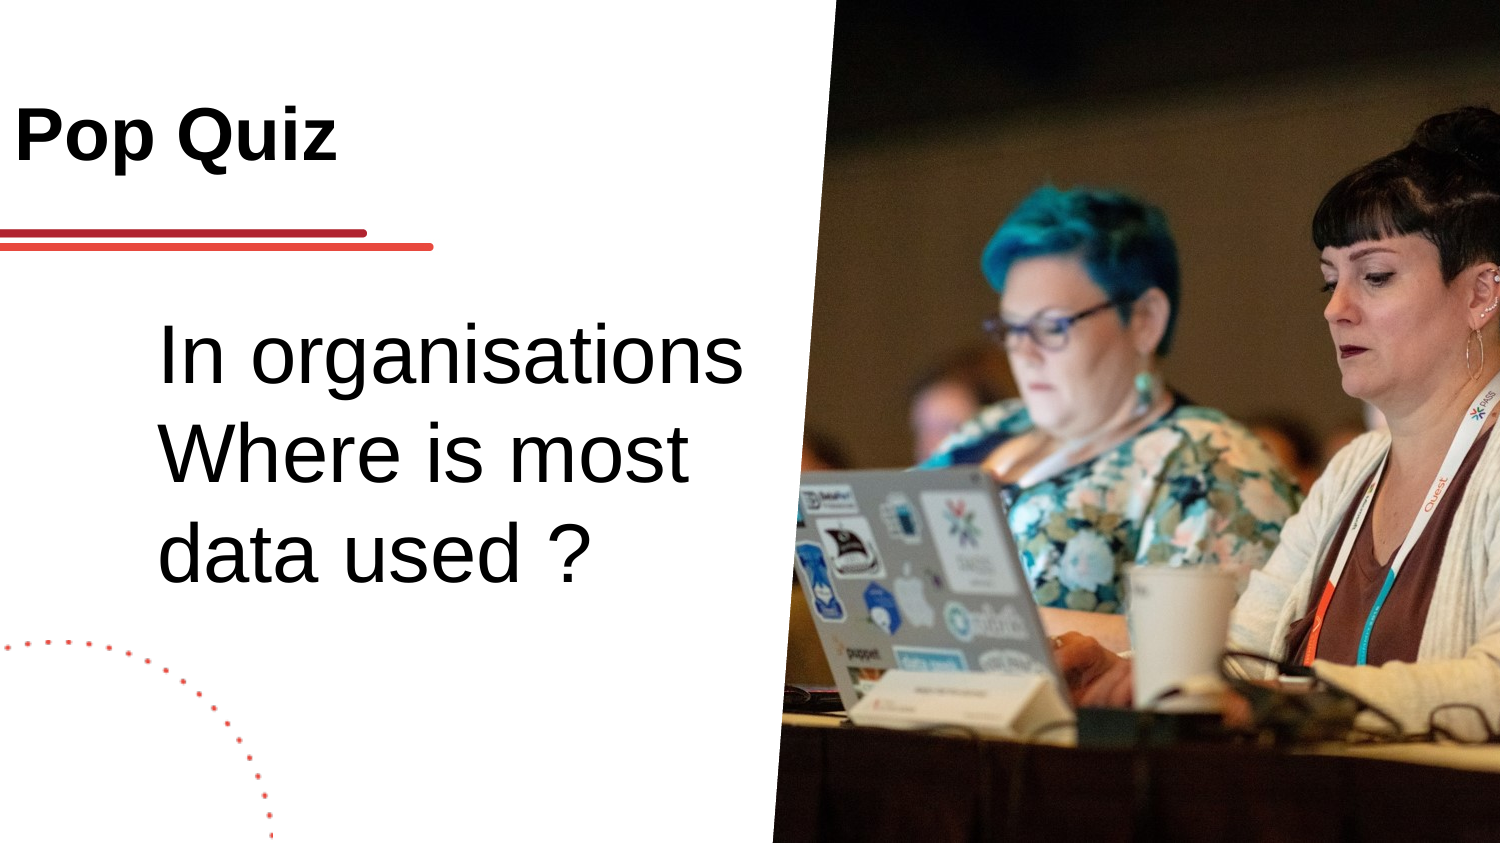

# Pop Quiz
In organisations Where is most data used ?